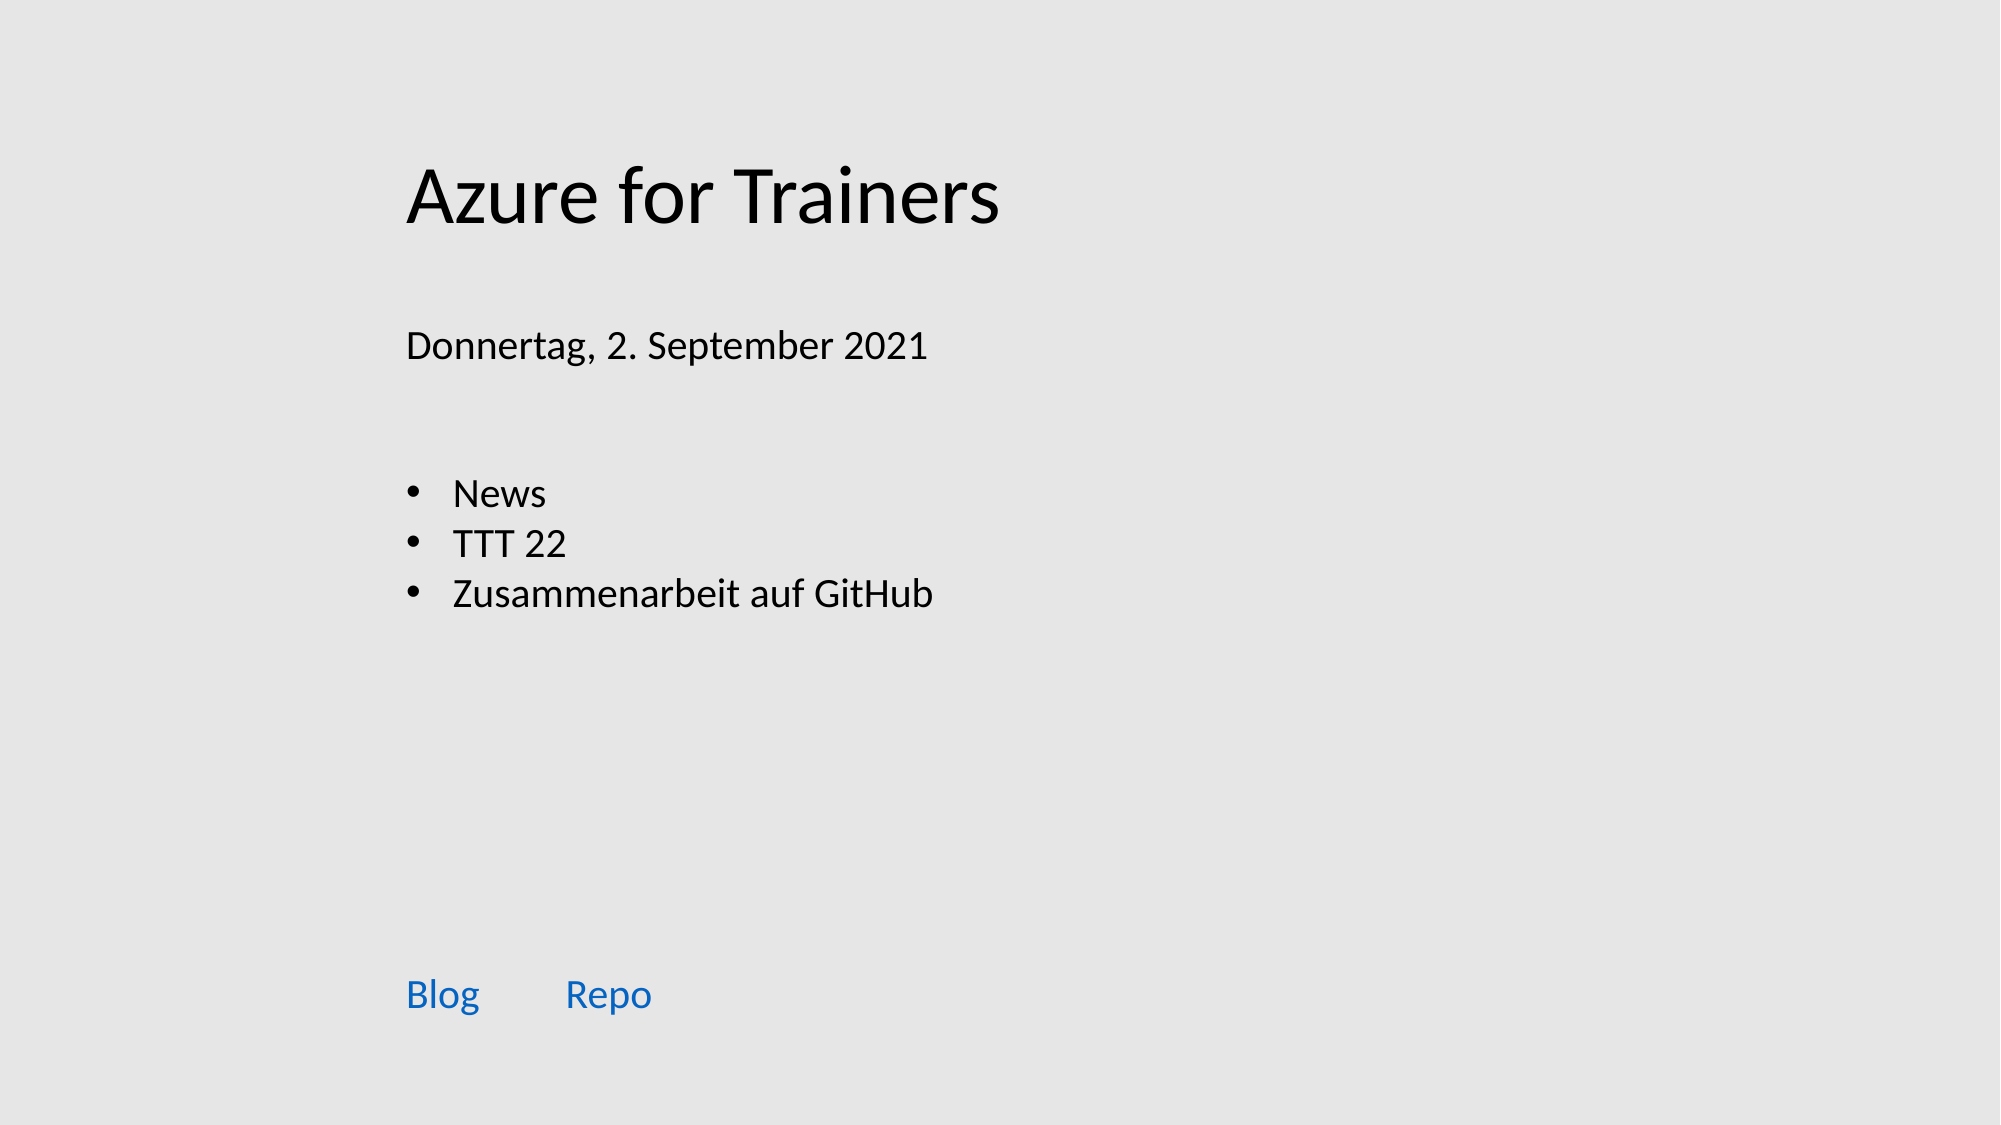

Azure for Trainers
Donnertag, 2. September 2021
News
TTT 22
Zusammenarbeit auf GitHub
Blog
Repo